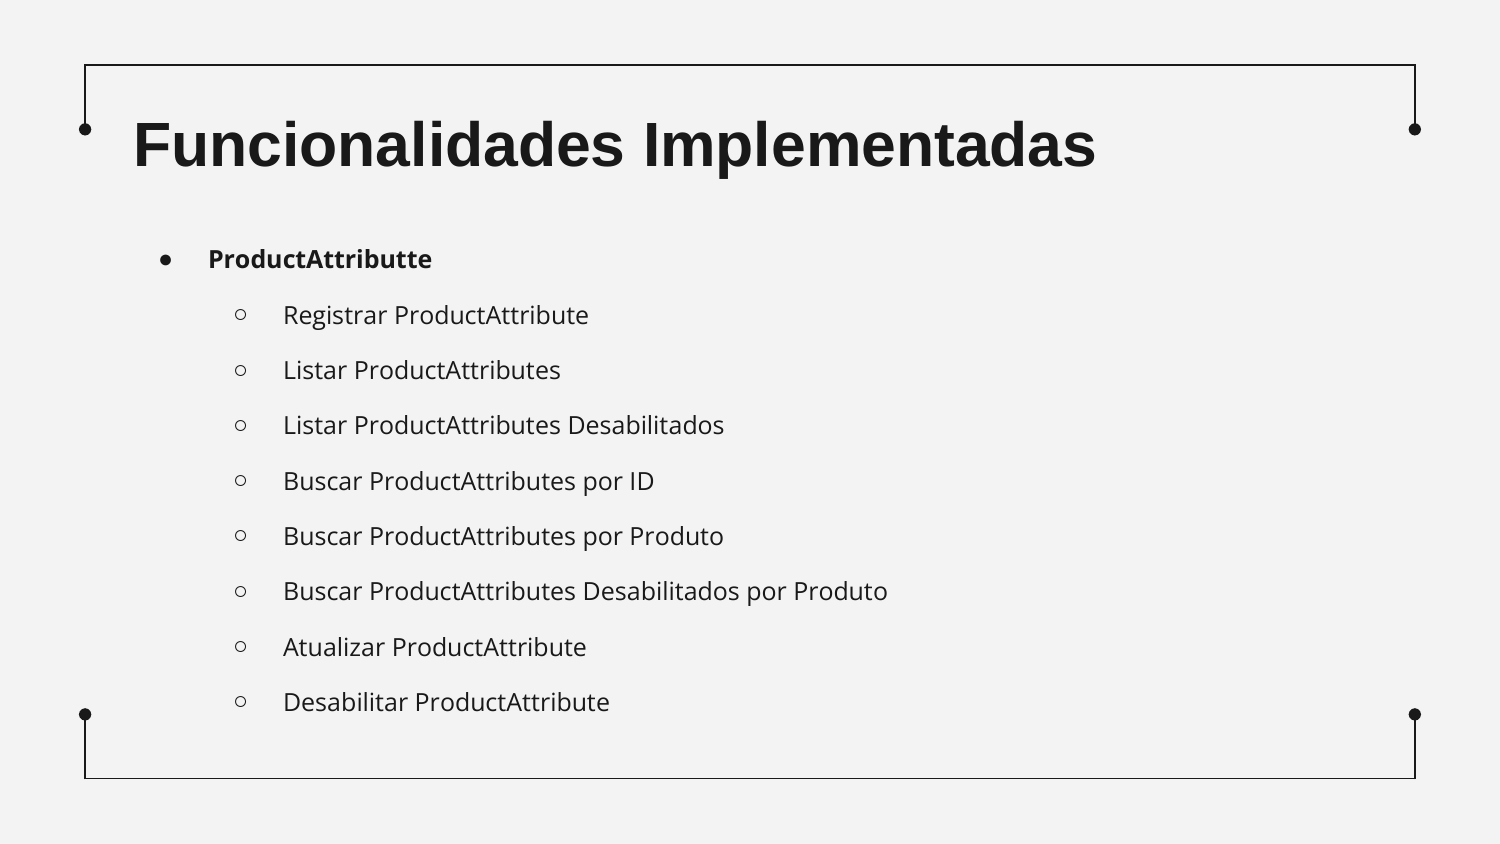

# Funcionalidades Implementadas
ProductAttributte
Registrar ProductAttribute
Listar ProductAttributes
Listar ProductAttributes Desabilitados
Buscar ProductAttributes por ID
Buscar ProductAttributes por Produto
Buscar ProductAttributes Desabilitados por Produto
Atualizar ProductAttribute
Desabilitar ProductAttribute